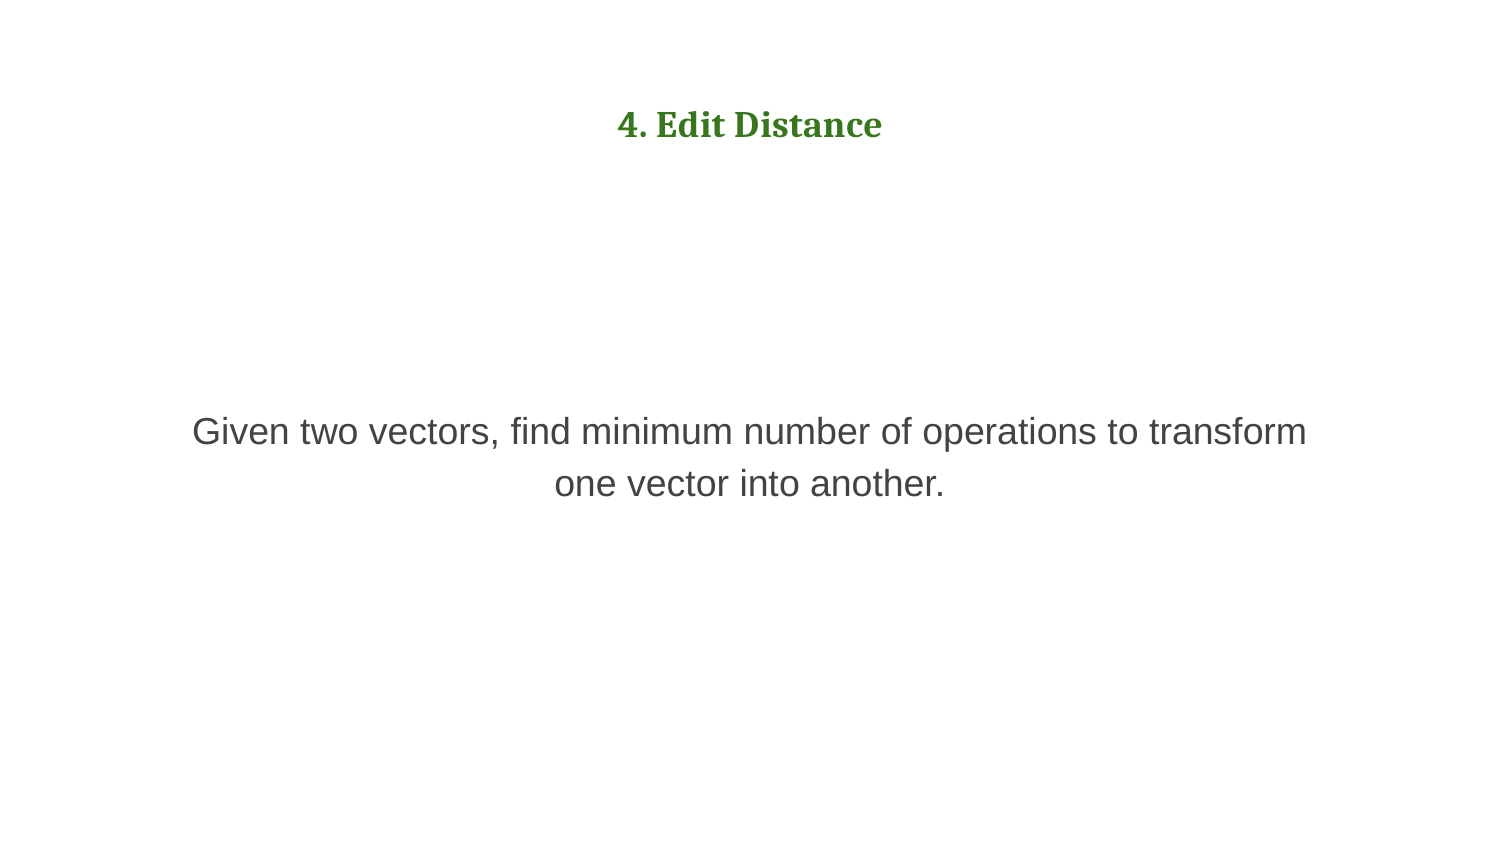

4. Edit Distance
Given two vectors, find minimum number of operations to transform one vector into another.